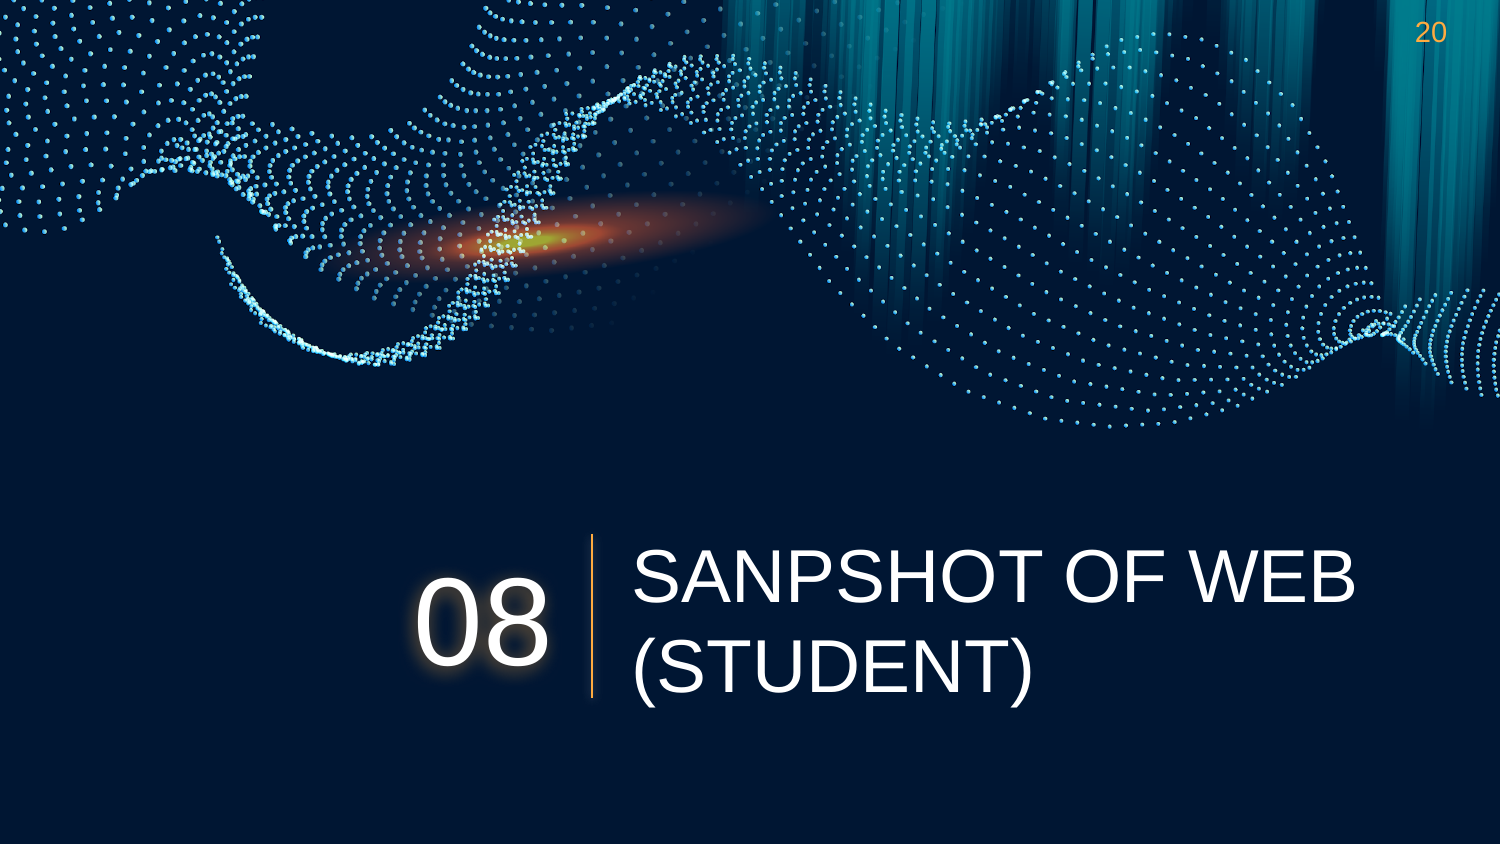

20
08
# SANPSHOT OF WEB (STUDENT)